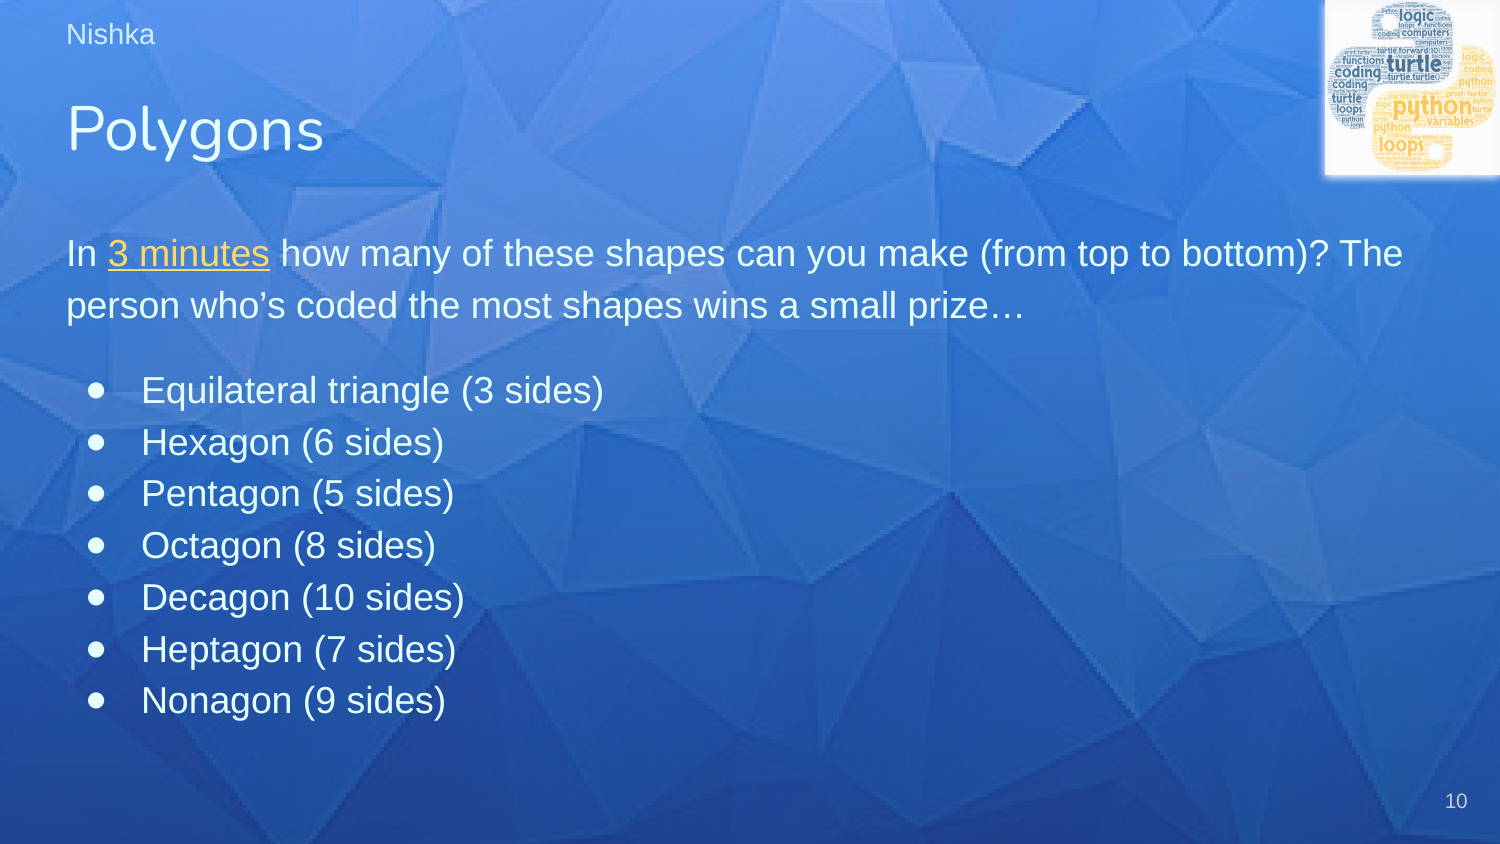

# Polygons
In 3 minutes how many of these shapes can you make (from top to bottom)? The person who’s coded the most shapes wins a small prize…
Equilateral triangle (3 sides)
Hexagon (6 sides)
Pentagon (5 sides)
Octagon (8 sides)
Decagon (10 sides)
Heptagon (7 sides)
Nonagon (9 sides)
10